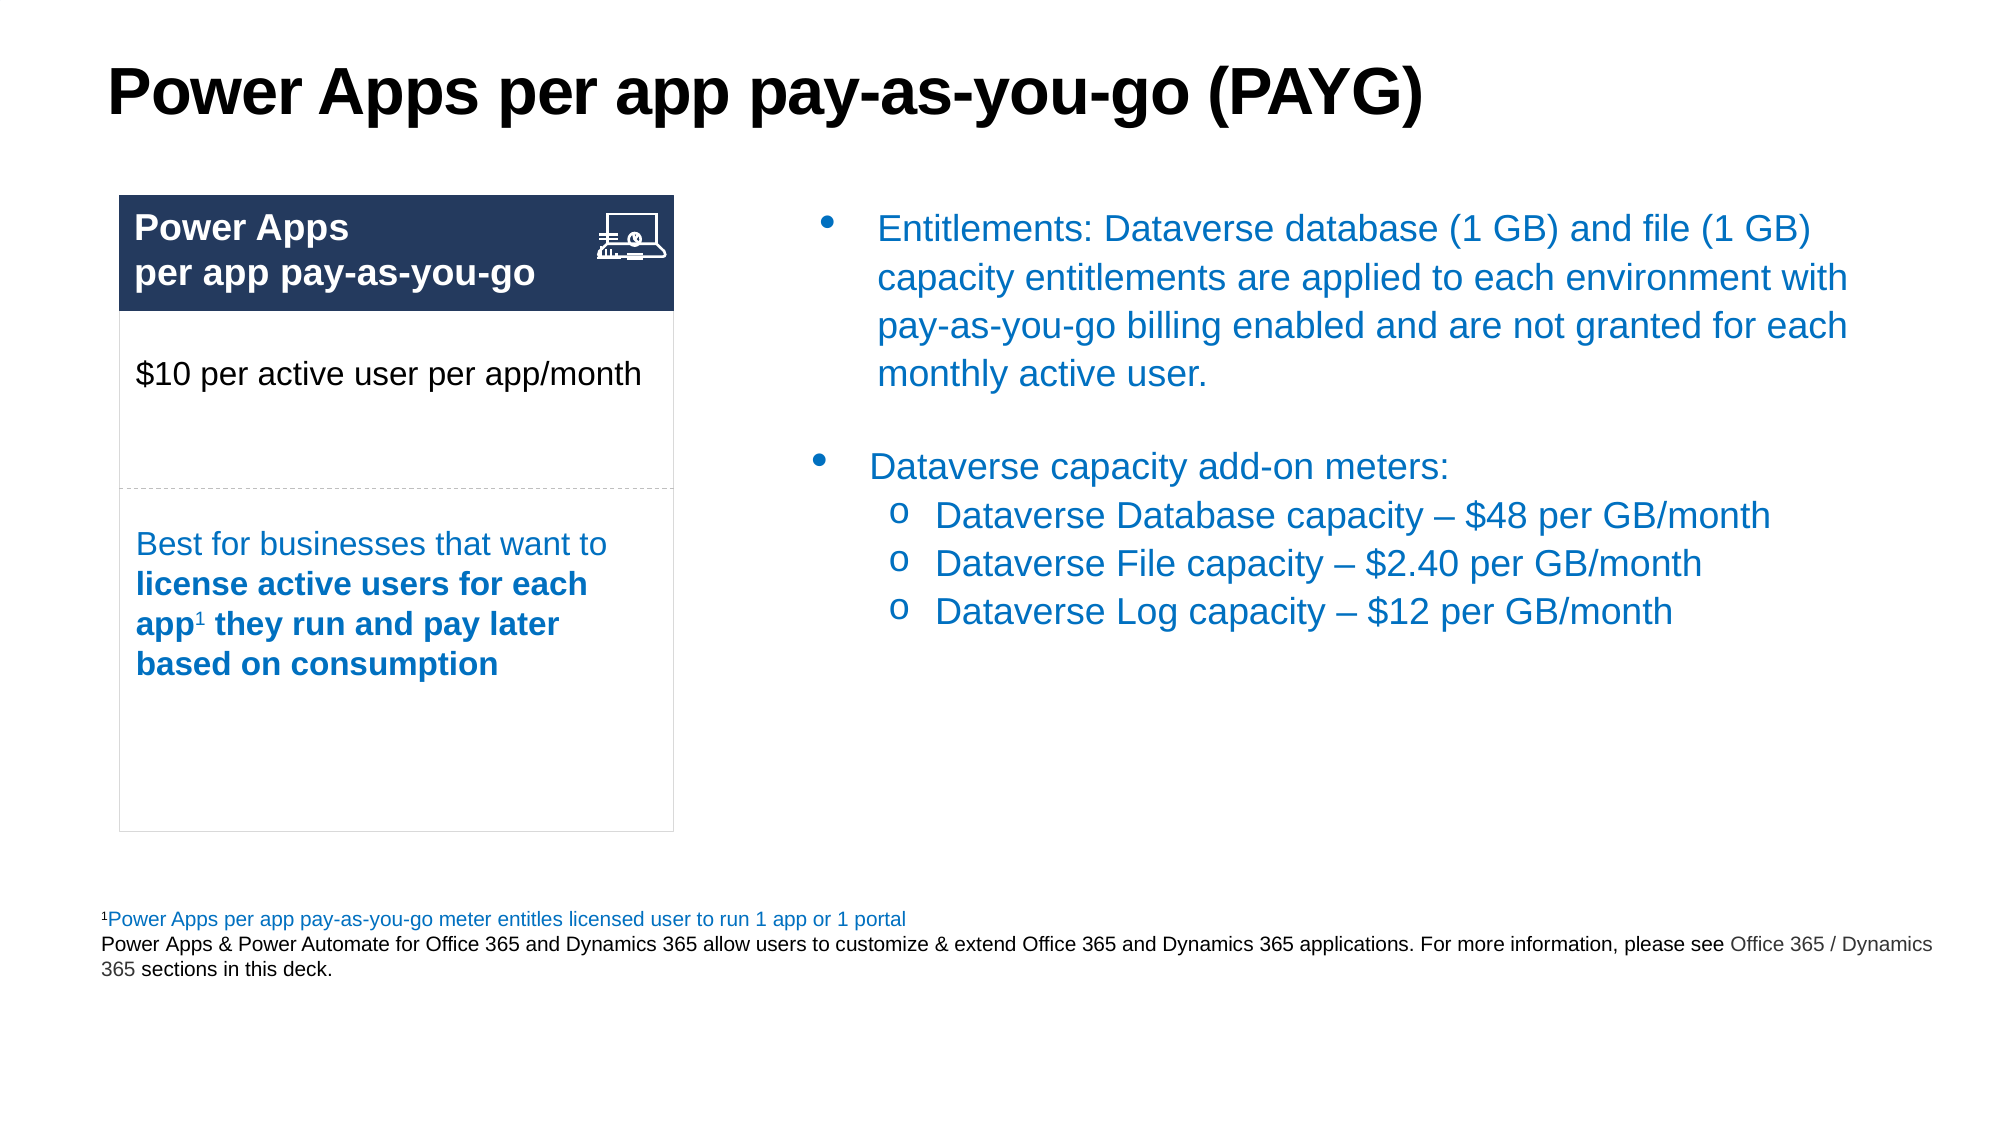

# Power Apps per app pay-as-you-go (PAYG)
Entitlements: Dataverse database (1 GB) and file (1 GB) capacity entitlements are applied to each environment with pay-as-you-go billing enabled and are not granted for each monthly active user.
Power Apps
per app pay-as-you-go

$10 per active user per app/month
Best for businesses that want to license active users for each app1 they run and pay later based on consumption

Dataverse capacity add-on meters:
Dataverse Database capacity – $48 per GB/month
Dataverse File capacity – $2.40 per GB/month
Dataverse Log capacity – $12 per GB/month

1Power Apps per app pay-as-you-go meter entitles licensed user to run 1 app or 1 portal
Power Apps & Power Automate for Office 365 and Dynamics 365 allow users to customize & extend Office 365 and Dynamics 365 applications. For more information, please see Office 365 / Dynamics 365 sections in this deck.